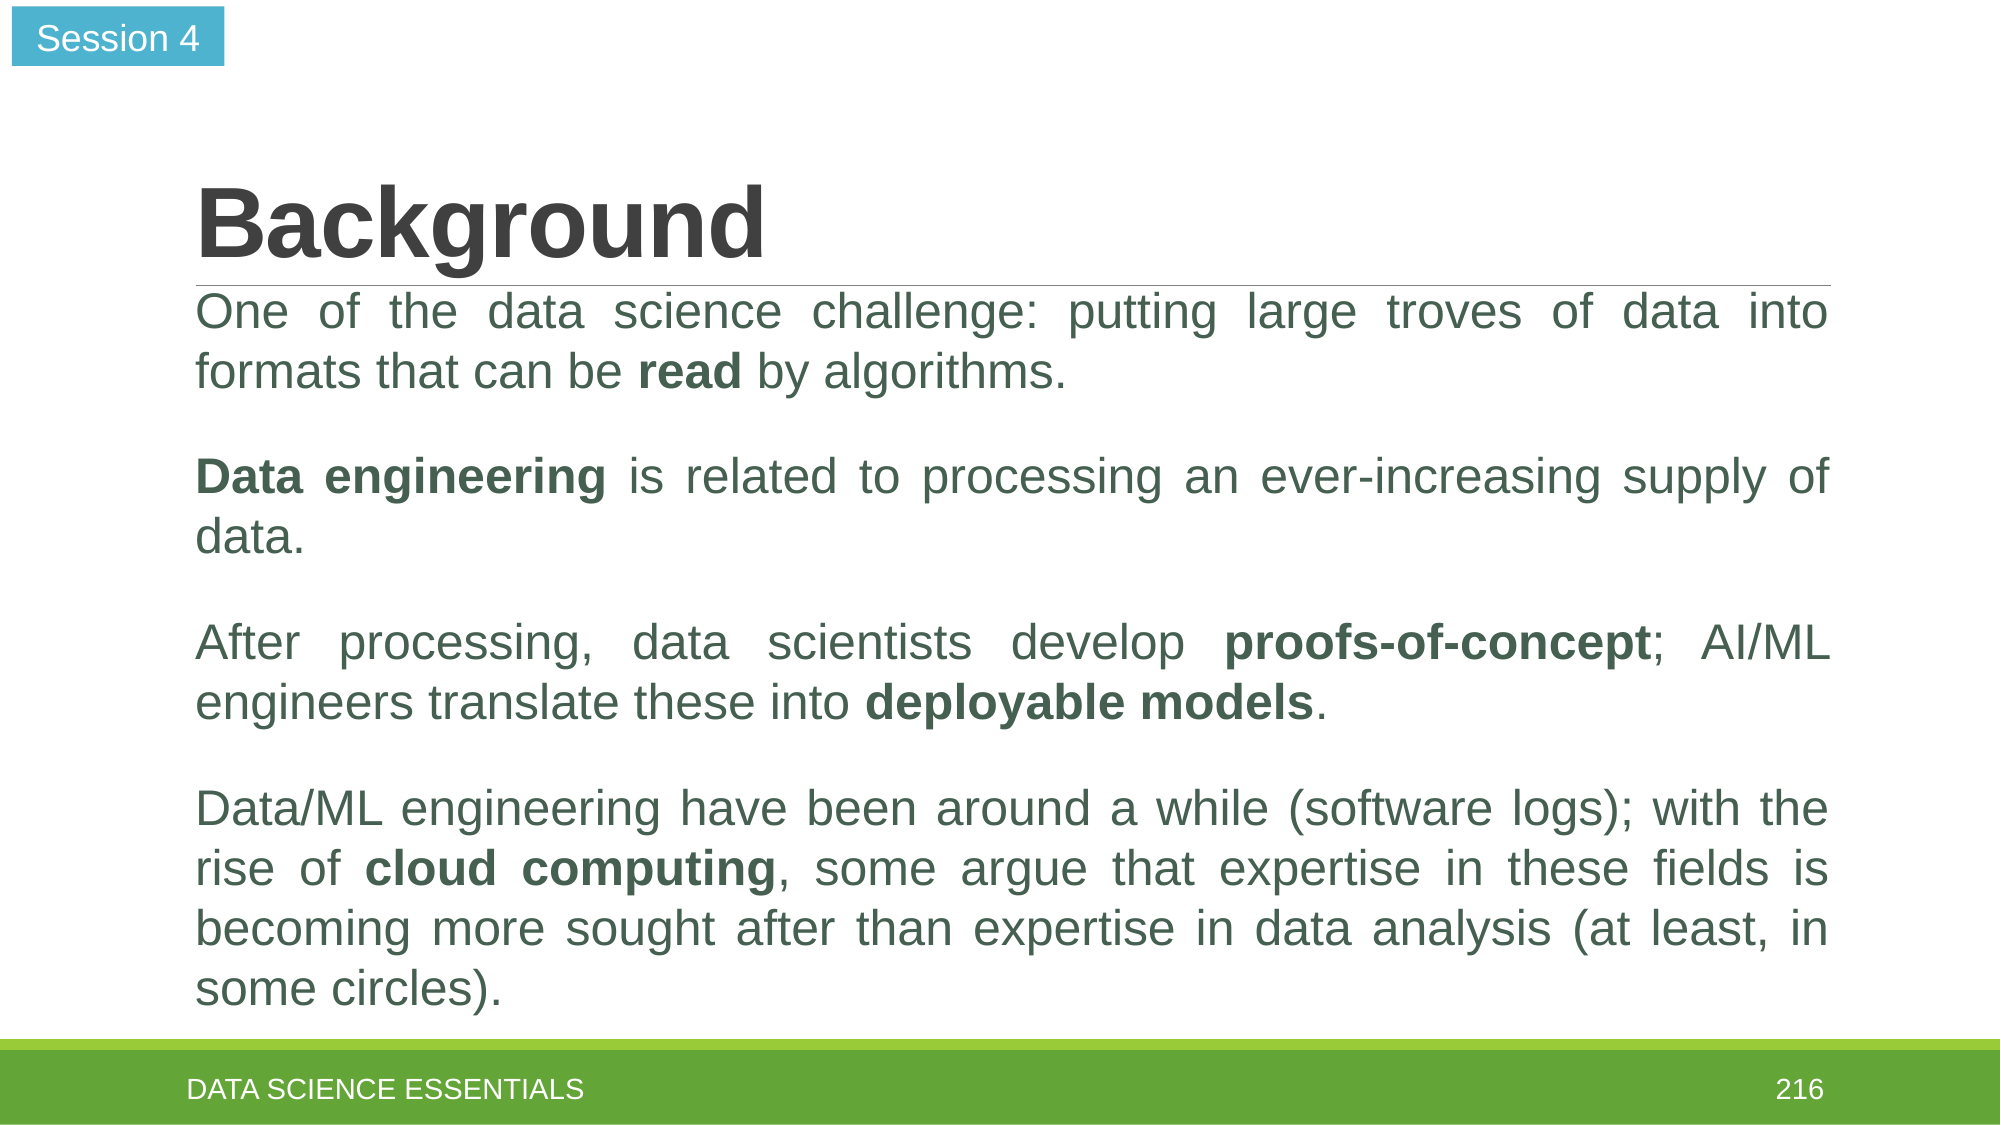

Session 4
# Background
One of the data science challenge: putting large troves of data into formats that can be read by algorithms.
Data engineering is related to processing an ever-increasing supply of data.
After processing, data scientists develop proofs-of-concept; AI/ML engineers translate these into deployable models.
Data/ML engineering have been around a while (software logs); with the rise of cloud computing, some argue that expertise in these fields is becoming more sought after than expertise in data analysis (at least, in some circles).
DATA SCIENCE ESSENTIALS
216